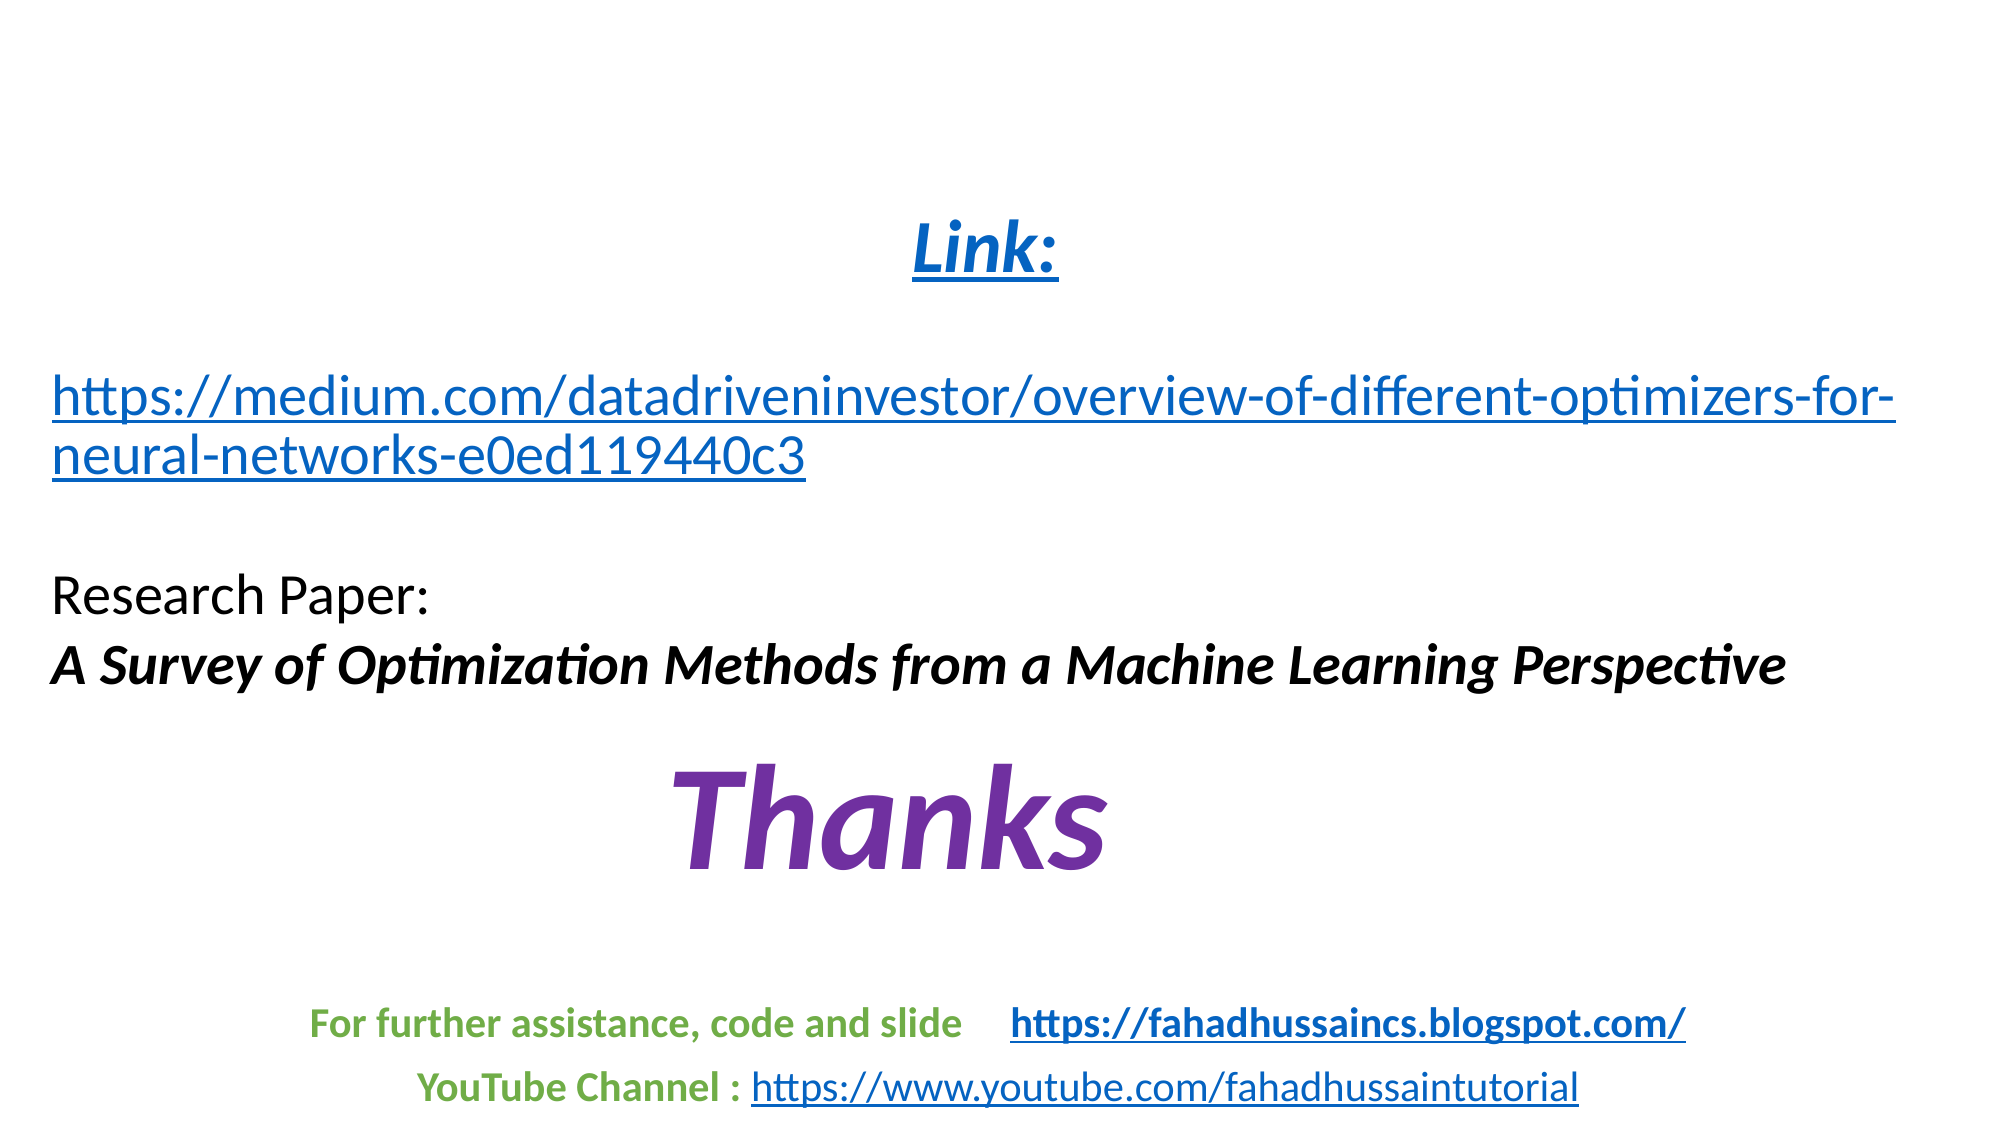

Link:

https://medium.com/datadriveninvestor/overview-of-different-optimizers-for-neural-networks-e0ed119440c3

Research Paper:
A Survey of Optimization Methods from a Machine Learning Perspective
Thanks
For further assistance, code and slide     https://fahadhussaincs.blogspot.com/
YouTube Channel : https://www.youtube.com/fahadhussaintutorial